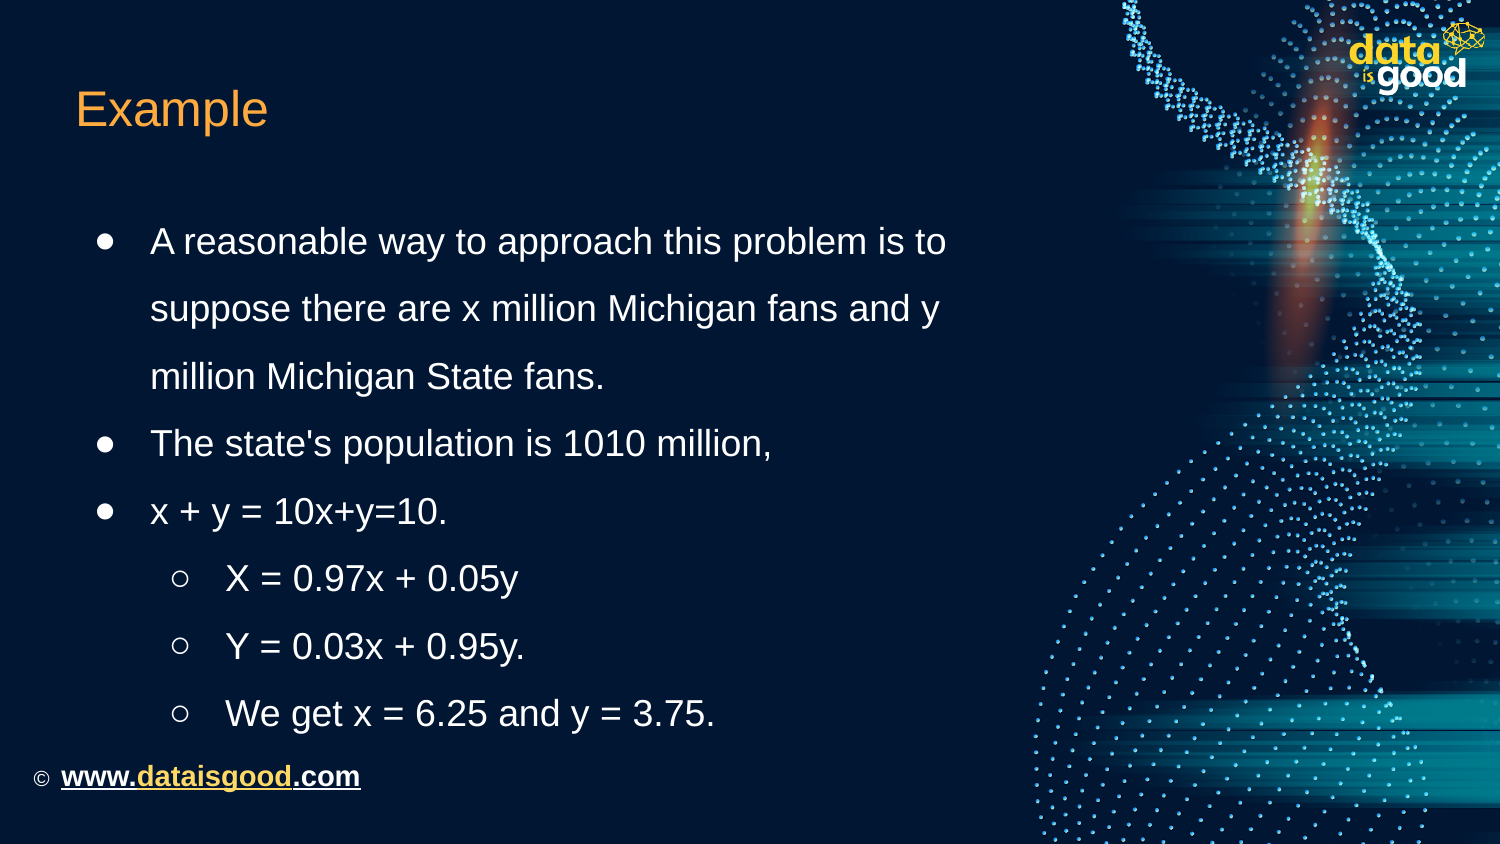

# Example
A reasonable way to approach this problem is to suppose there are x million Michigan fans and y million Michigan State fans.
The state's population is 1010 million,
x + y = 10x+y=10.
X = 0.97x + 0.05y
Y = 0.03x + 0.95y.
We get x = 6.25 and y = 3.75.